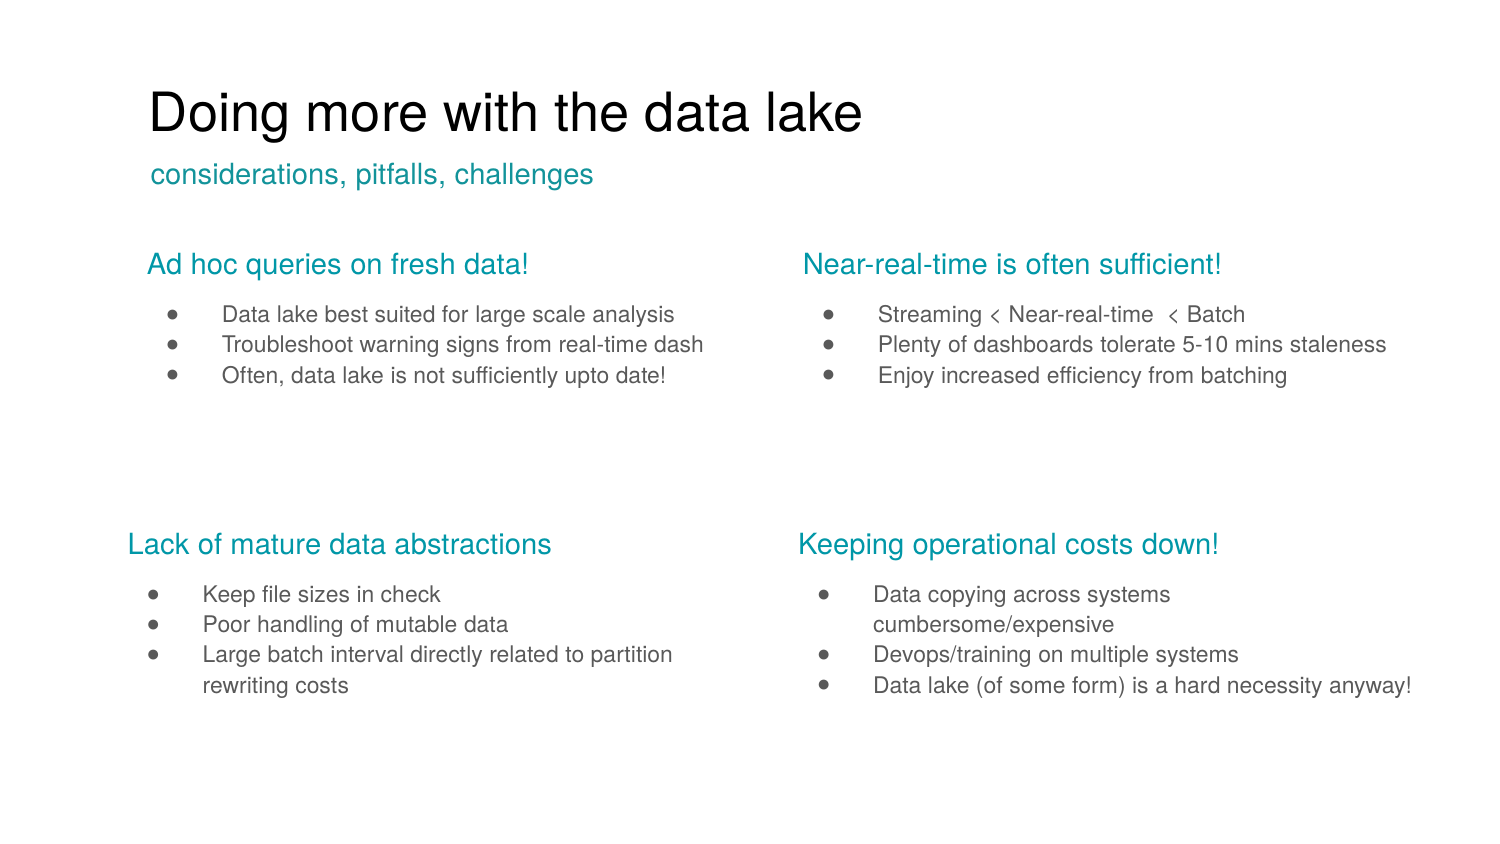

# Doing more with the data lake
considerations, pitfalls, challenges
Ad hoc queries on fresh data!
Data lake best suited for large scale analysis
Troubleshoot warning signs from real-time dash
Often, data lake is not sufficiently upto date!

Near-real-time is often sufficient!
Streaming < Near-real-time  < Batch
Plenty of dashboards tolerate 5-10 mins staleness
Enjoy increased efficiency from batching
Lack of mature data abstractions
Keep file sizes in check
Poor handling of mutable data
Large batch interval directly related to partition rewriting costs

Keeping operational costs down!
Data copying across systems cumbersome/expensive
Devops/training on multiple systems
Data lake (of some form) is a hard necessity anyway!